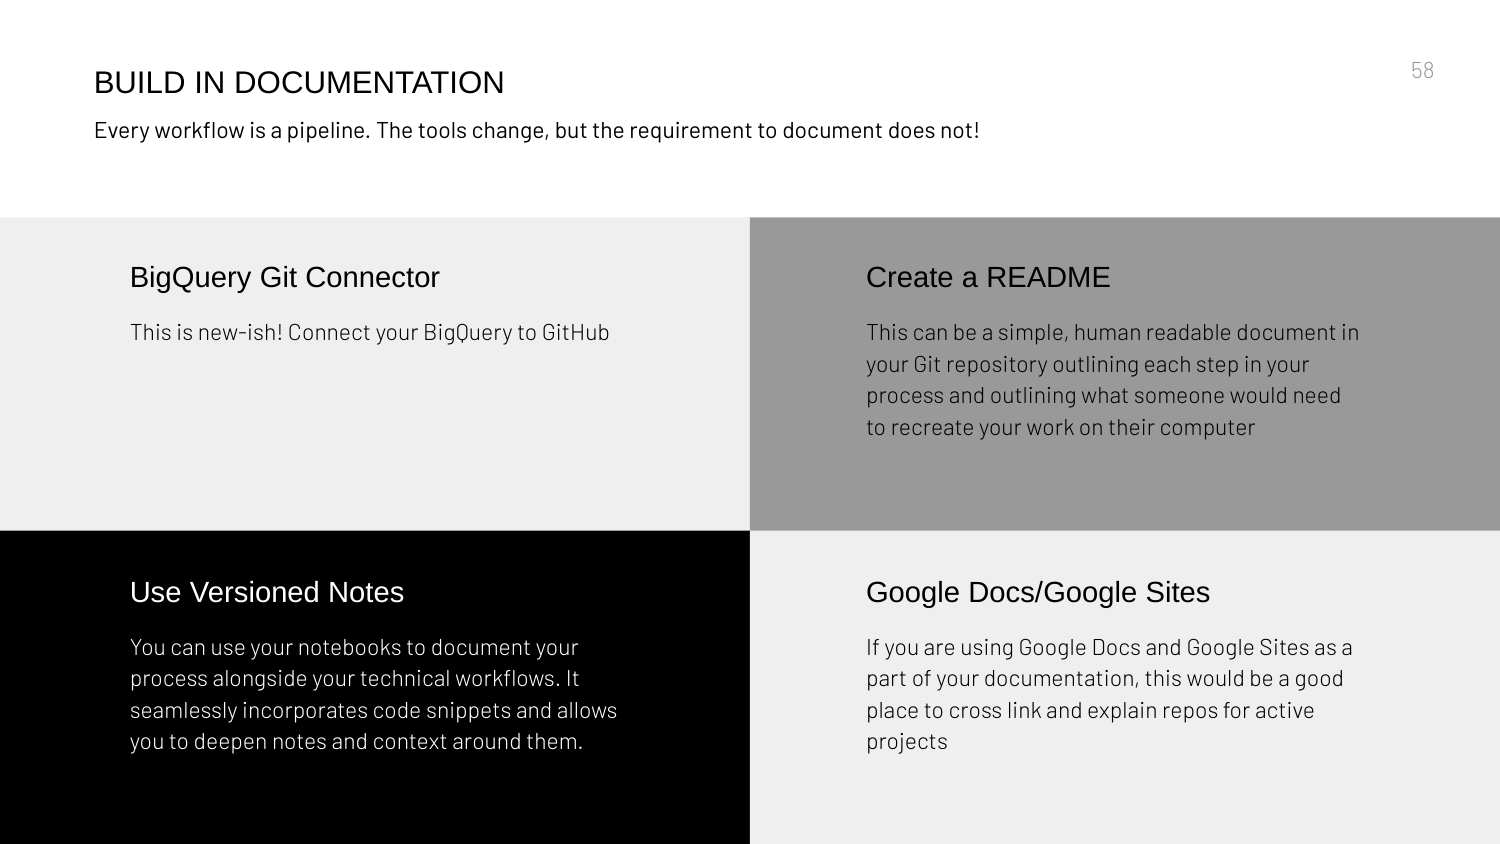

58
BUILD IN DOCUMENTATION
Every workflow is a pipeline. The tools change, but the requirement to document does not!
BigQuery Git Connector
Create a README
This is new-ish! Connect your BigQuery to GitHub

This can be a simple, human readable document in your Git repository outlining each step in your process and outlining what someone would need to recreate your work on their computer

Use Versioned Notes
Google Docs/Google Sites
You can use your notebooks to document your process alongside your technical workflows. It seamlessly incorporates code snippets and allows you to deepen notes and context around them.

If you are using Google Docs and Google Sites as a part of your documentation, this would be a good place to cross link and explain repos for active projects